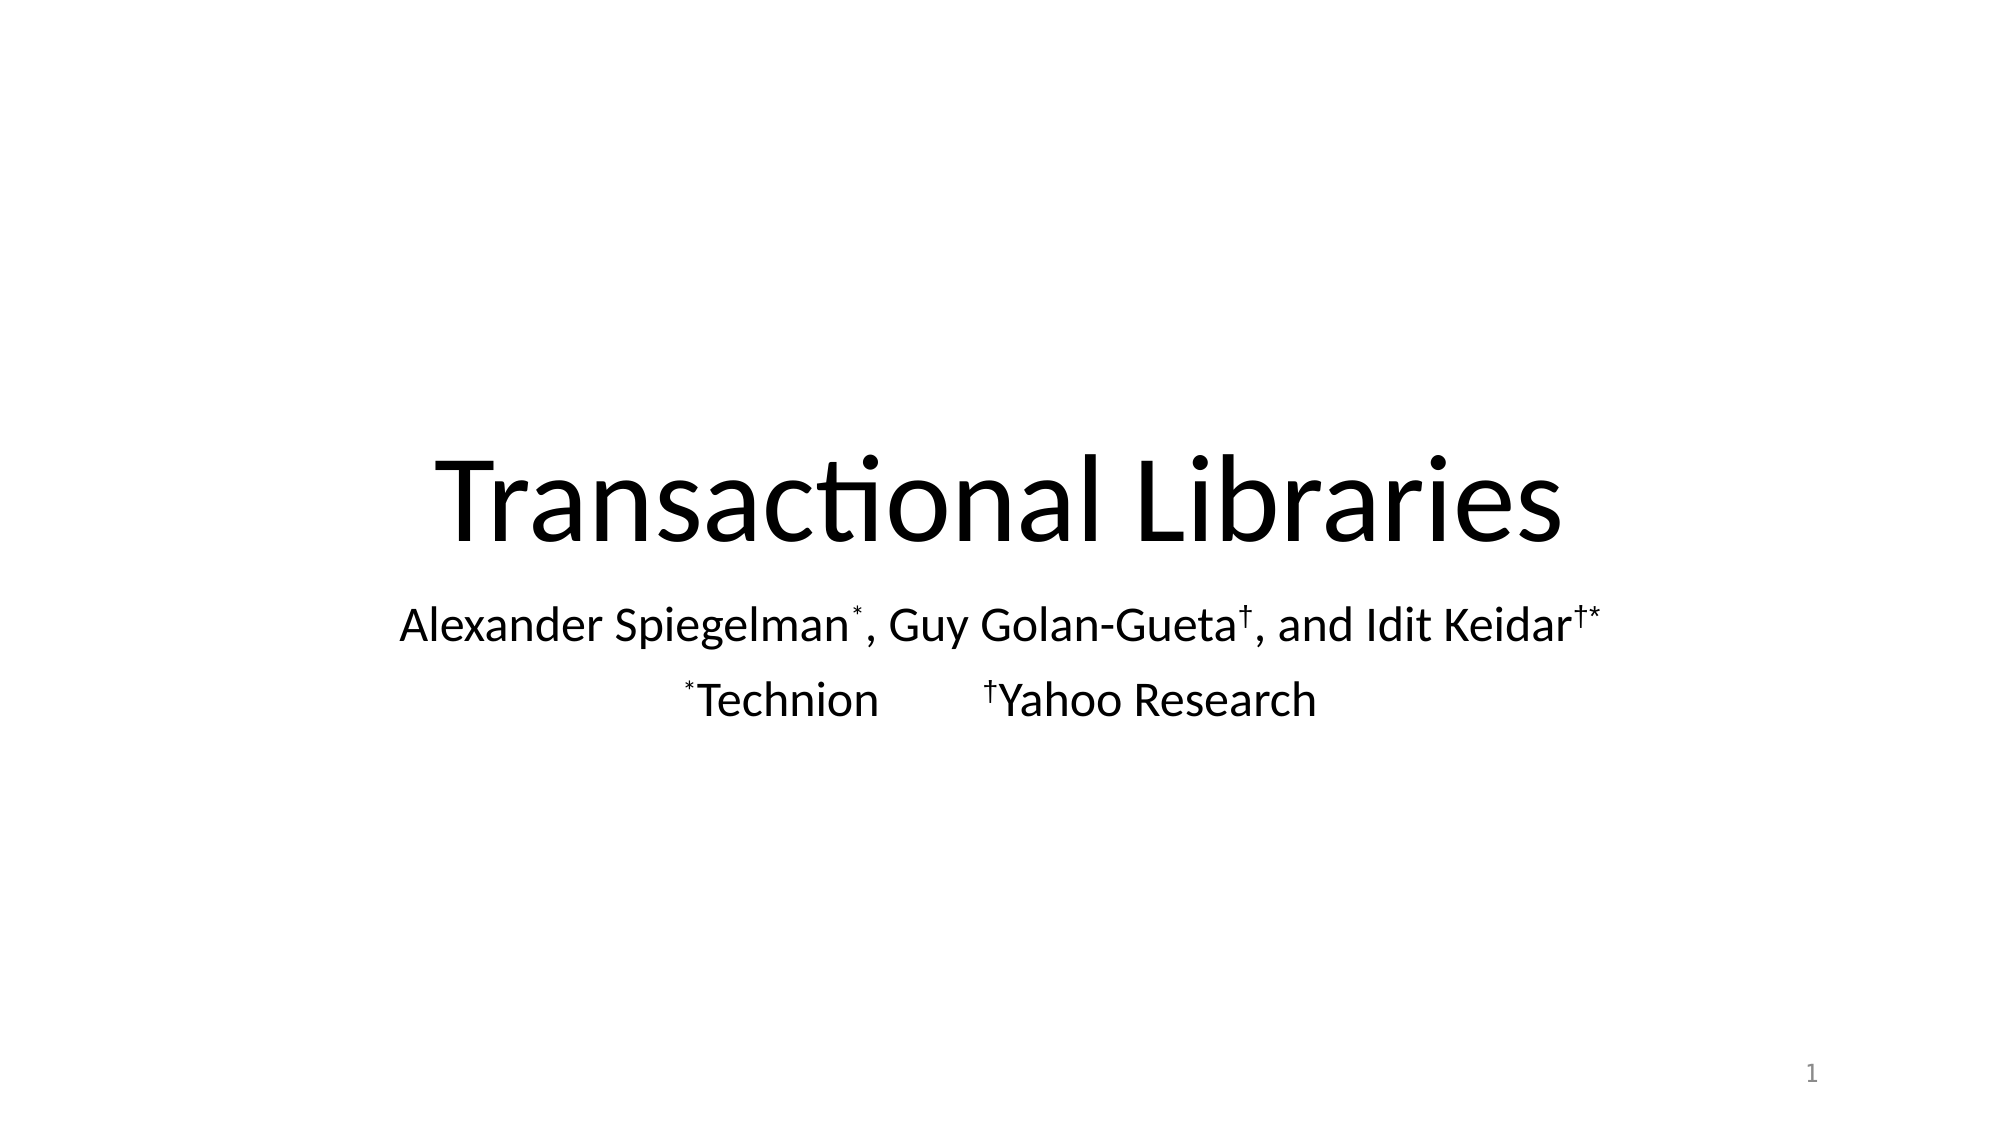

# Transactional Libraries
Alexander Spiegelman*, Guy Golan-Gueta†, and Idit Keidar†*
*Technion	†Yahoo Research
1